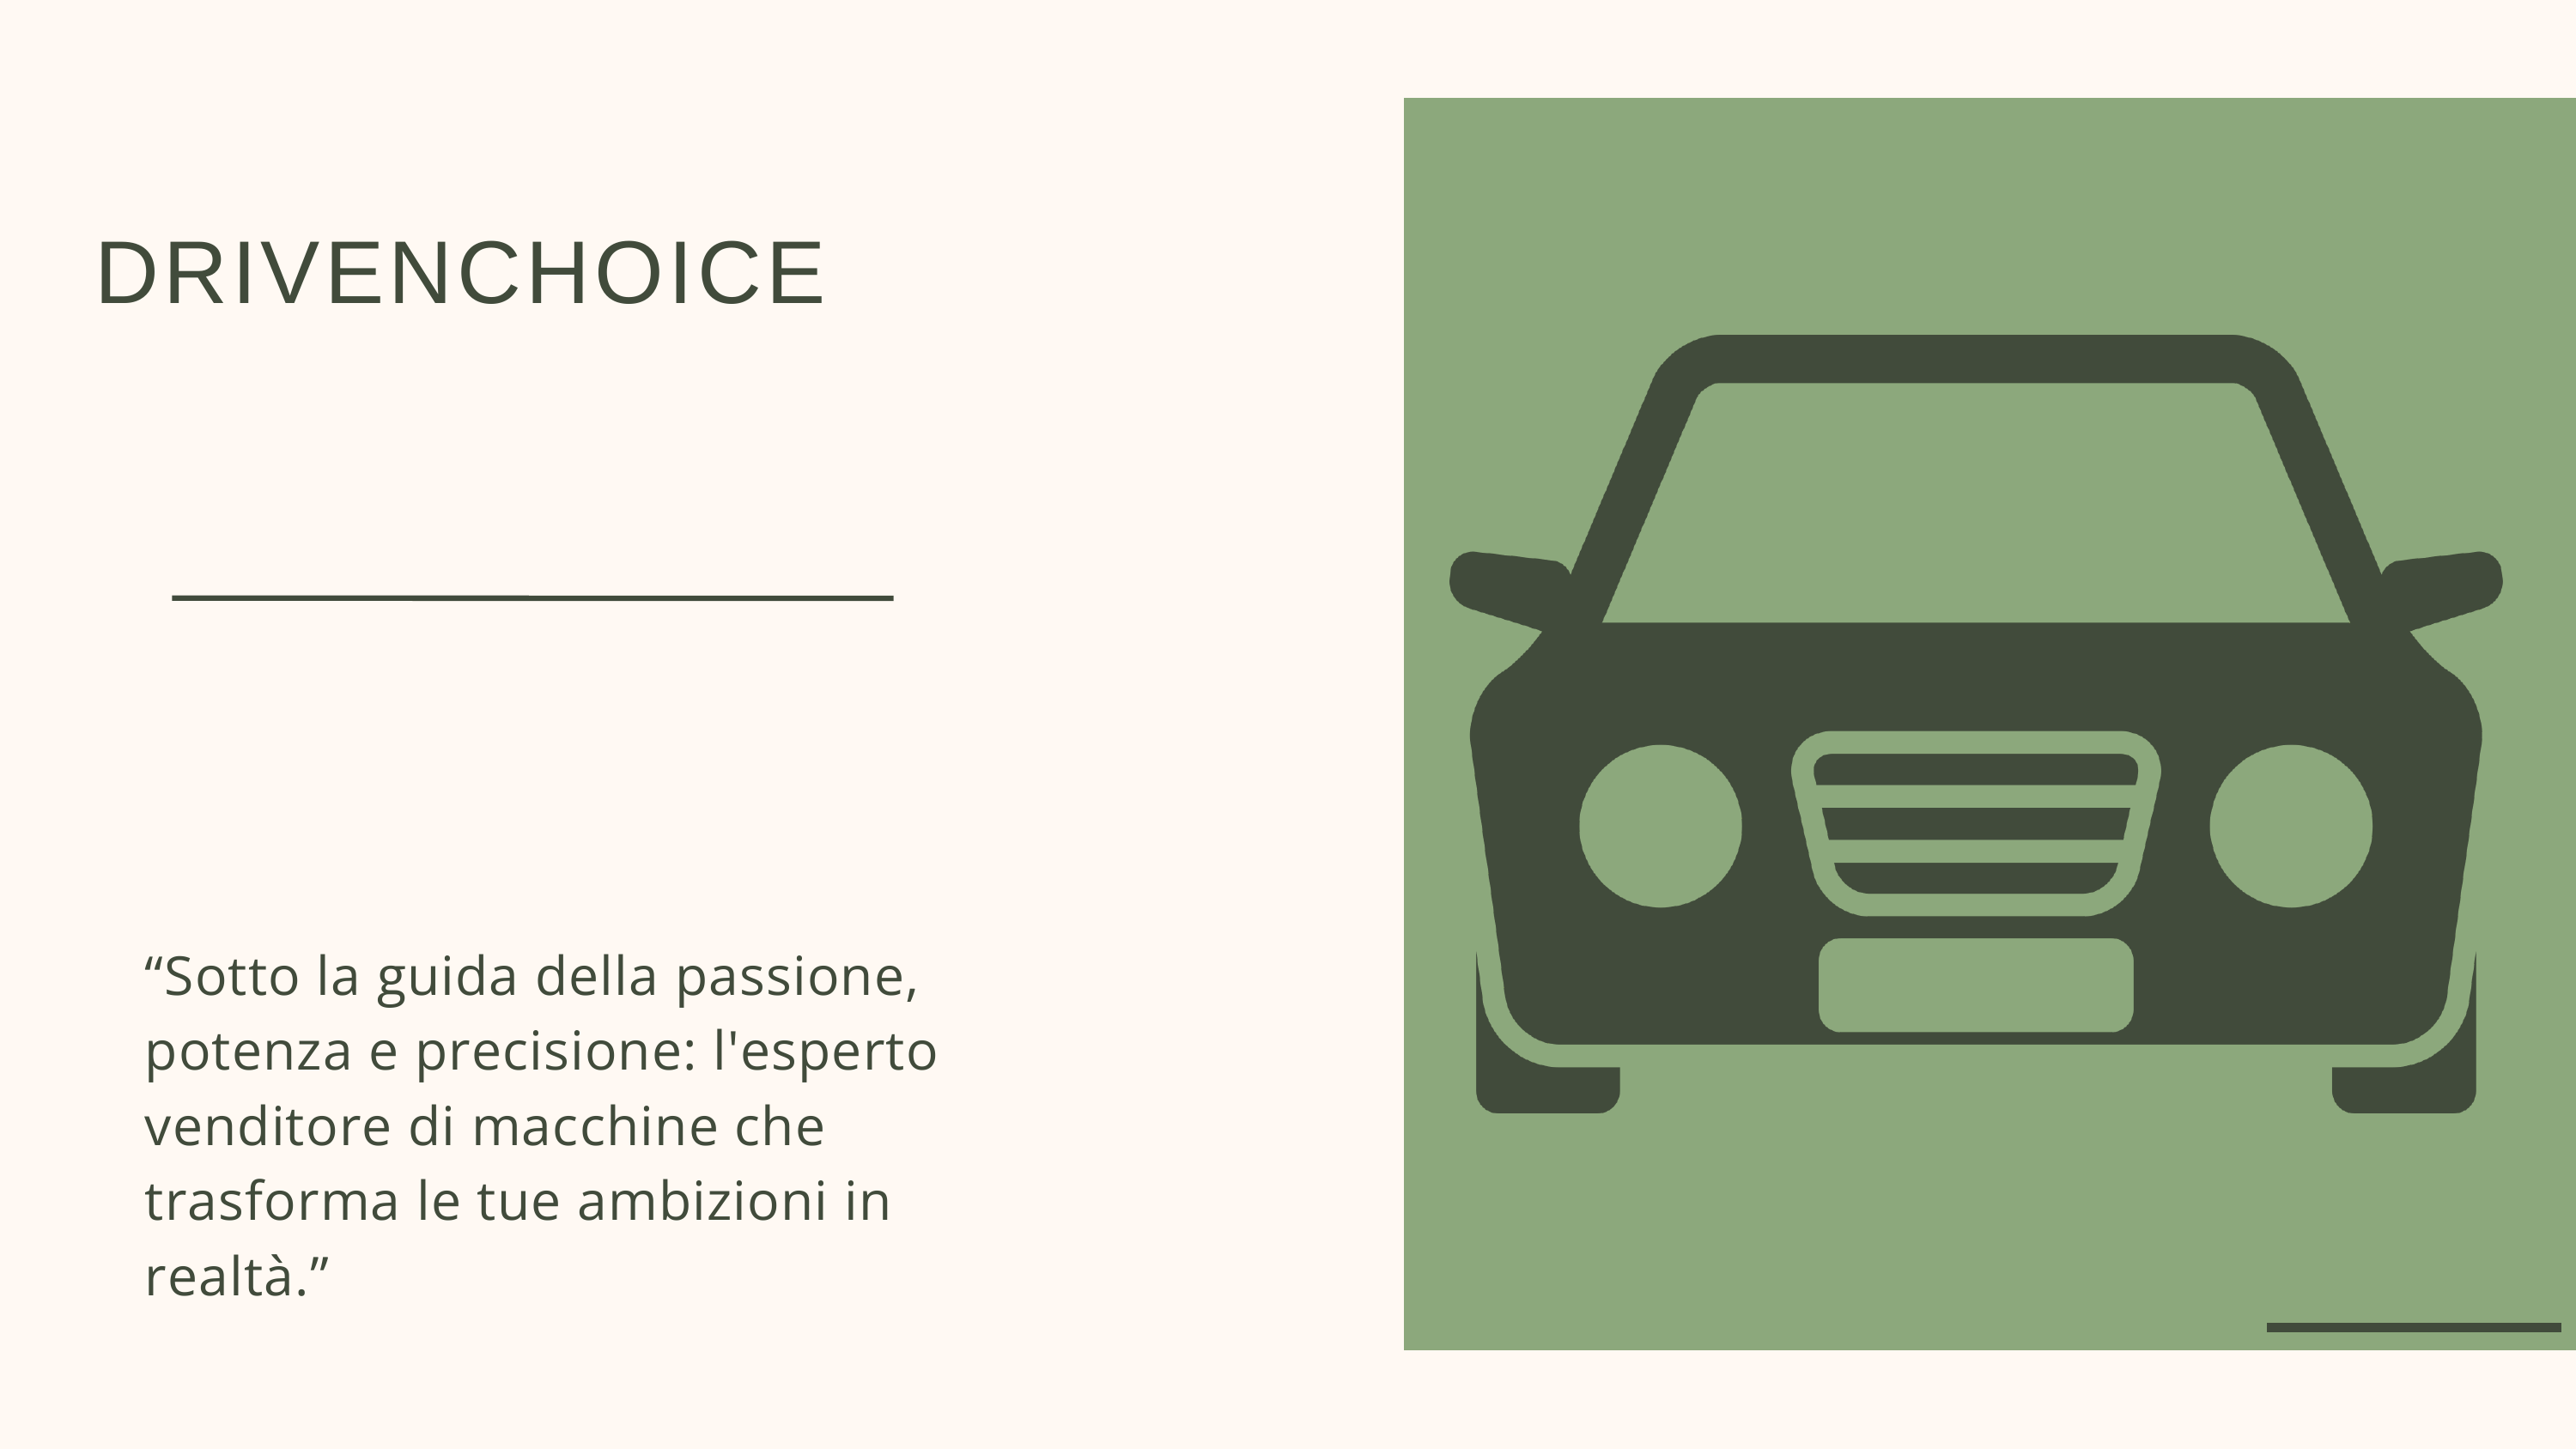

DRIVENCHOICE

“Sotto la guida della passione, potenza e precisione: l'esperto venditore di macchine che trasforma le tue ambizioni in realtà.”